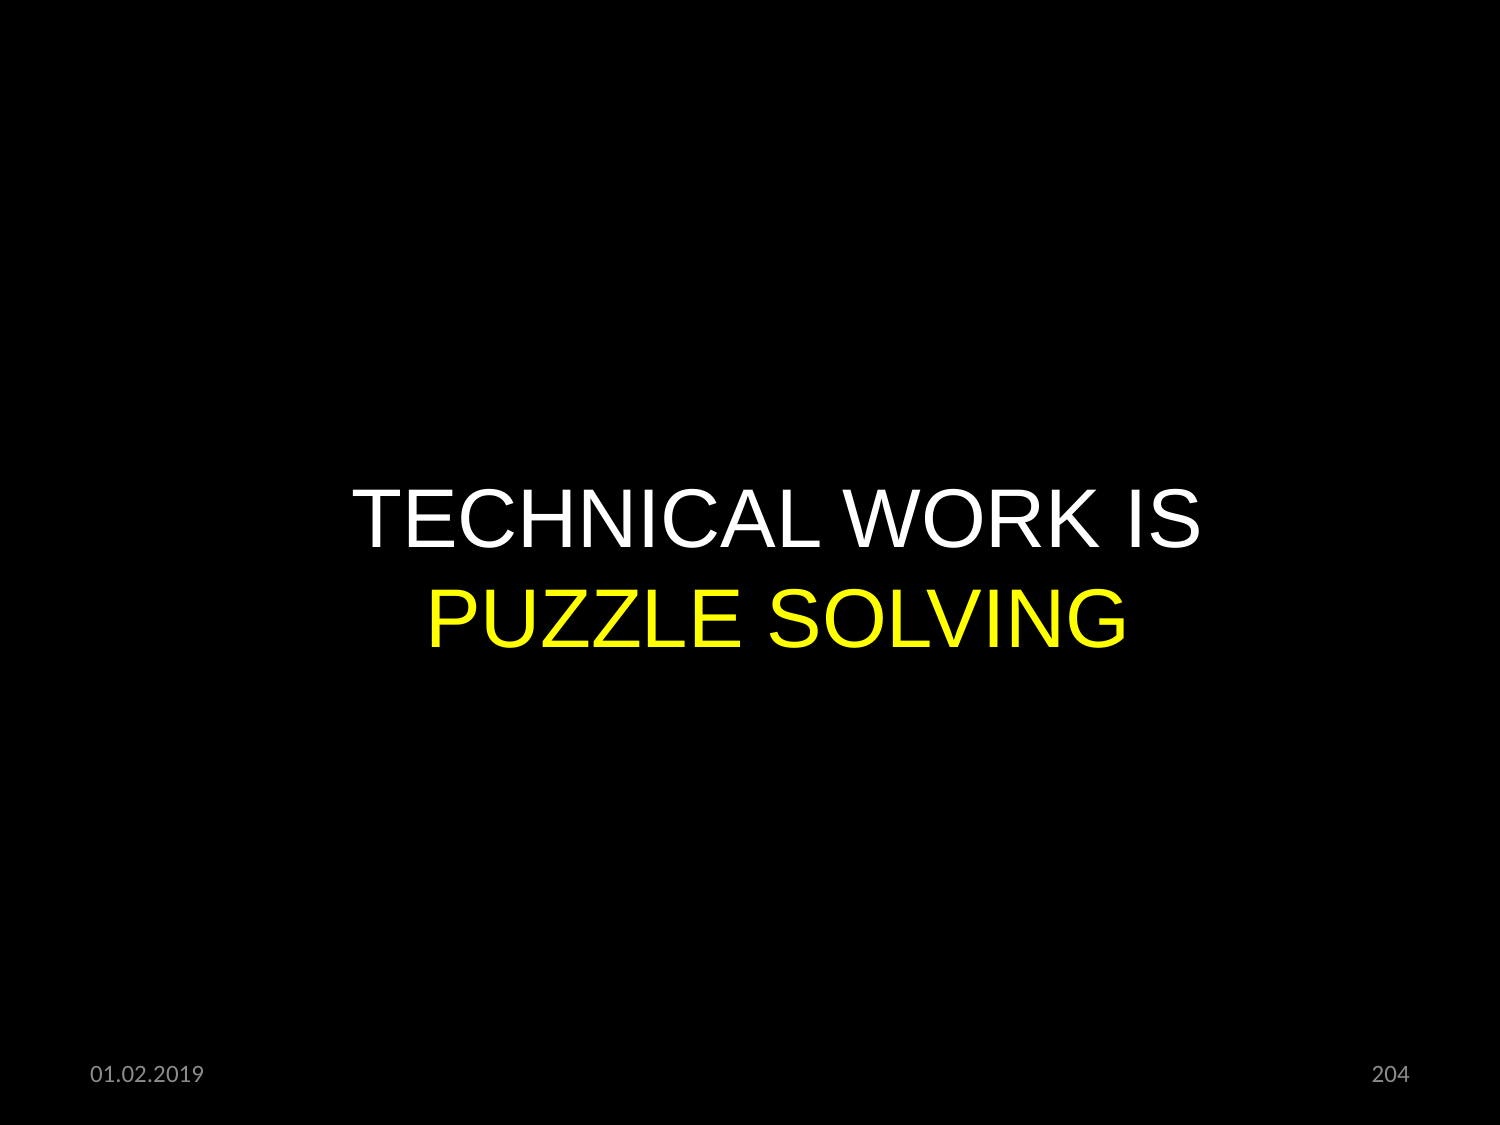

TECHNICAL WORK IS PUZZLE SOLVING
01.02.2019
204